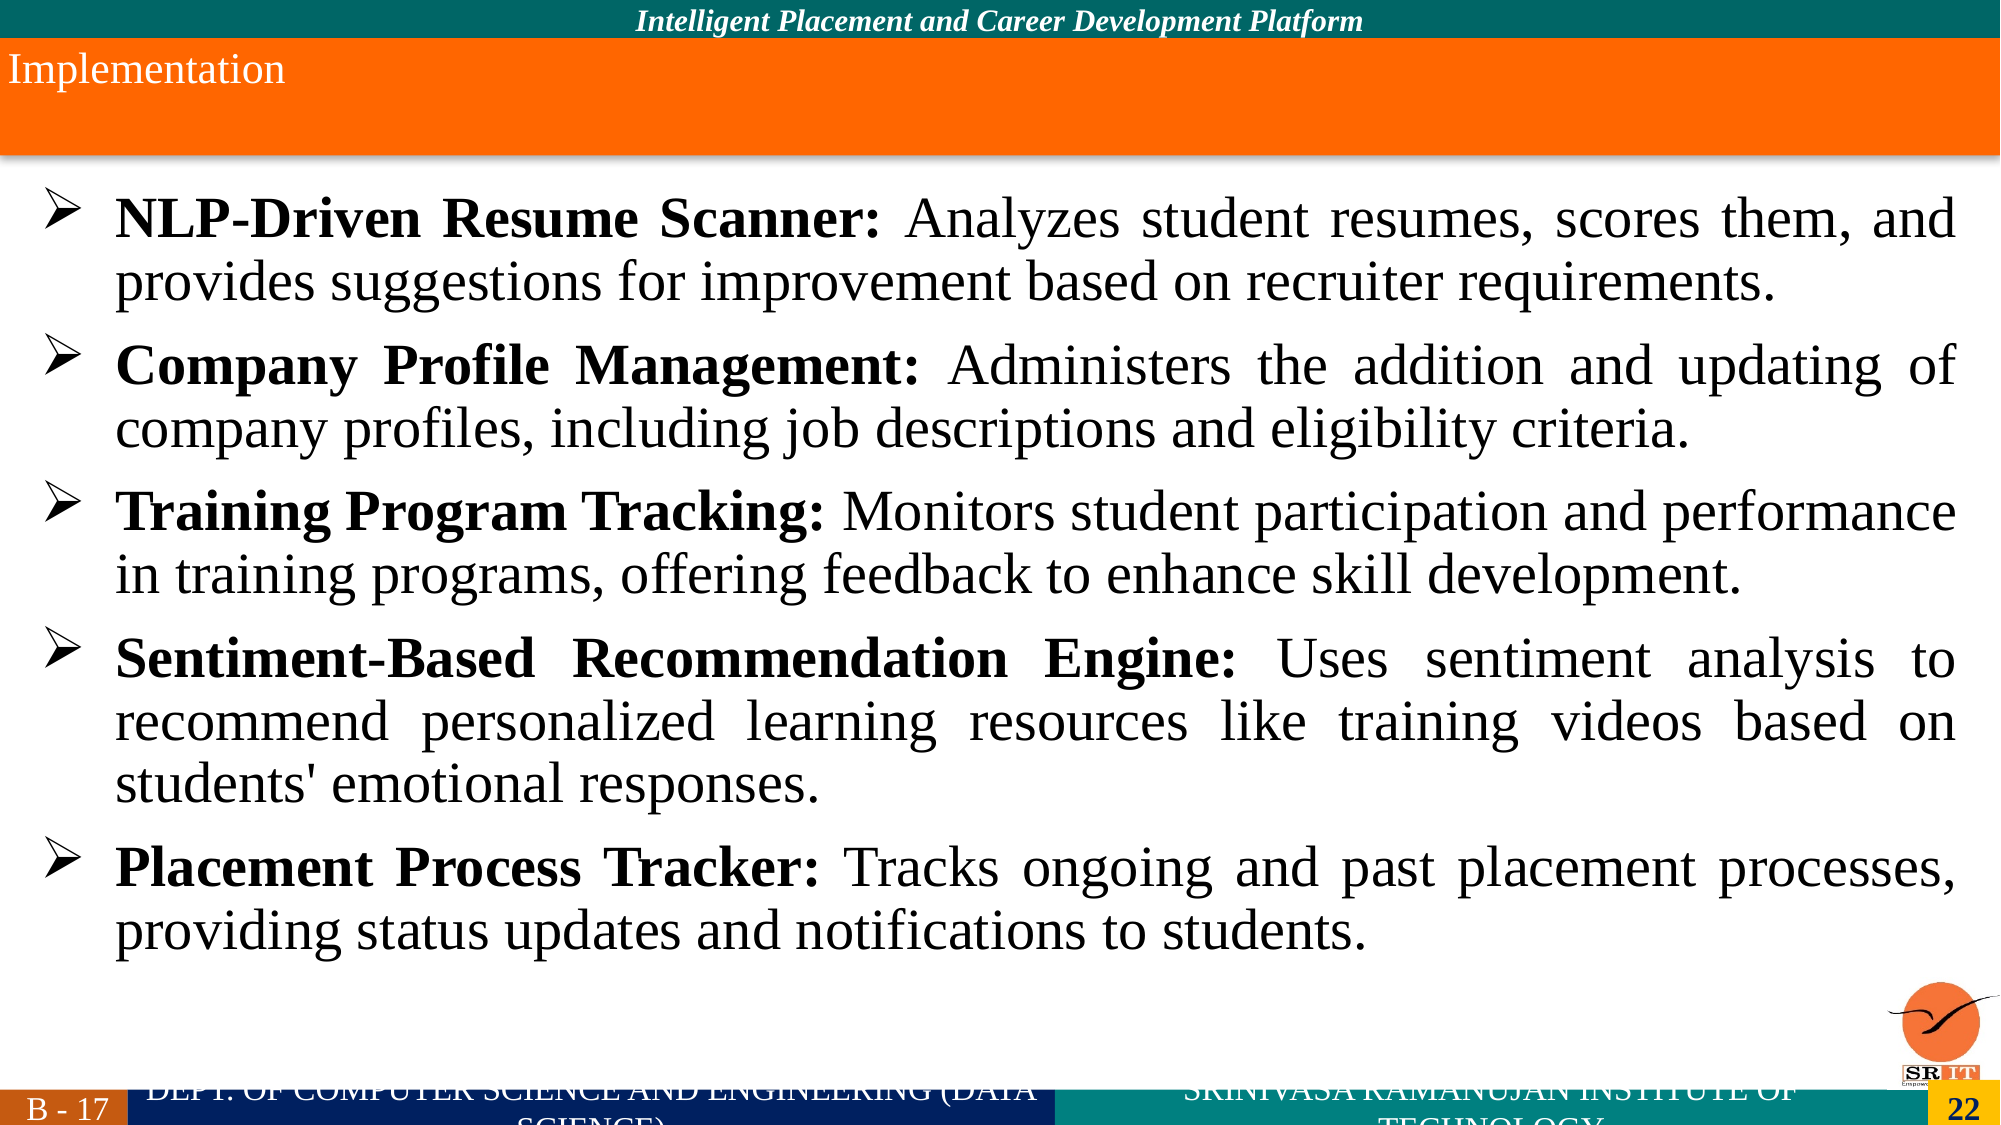

# Implementation
NLP-Driven Resume Scanner: Analyzes student resumes, scores them, and provides suggestions for improvement based on recruiter requirements.
Company Profile Management: Administers the addition and updating of company profiles, including job descriptions and eligibility criteria.
Training Program Tracking: Monitors student participation and performance in training programs, offering feedback to enhance skill development.
Sentiment-Based Recommendation Engine: Uses sentiment analysis to recommend personalized learning resources like training videos based on students' emotional responses.
Placement Process Tracker: Tracks ongoing and past placement processes, providing status updates and notifications to students.
22